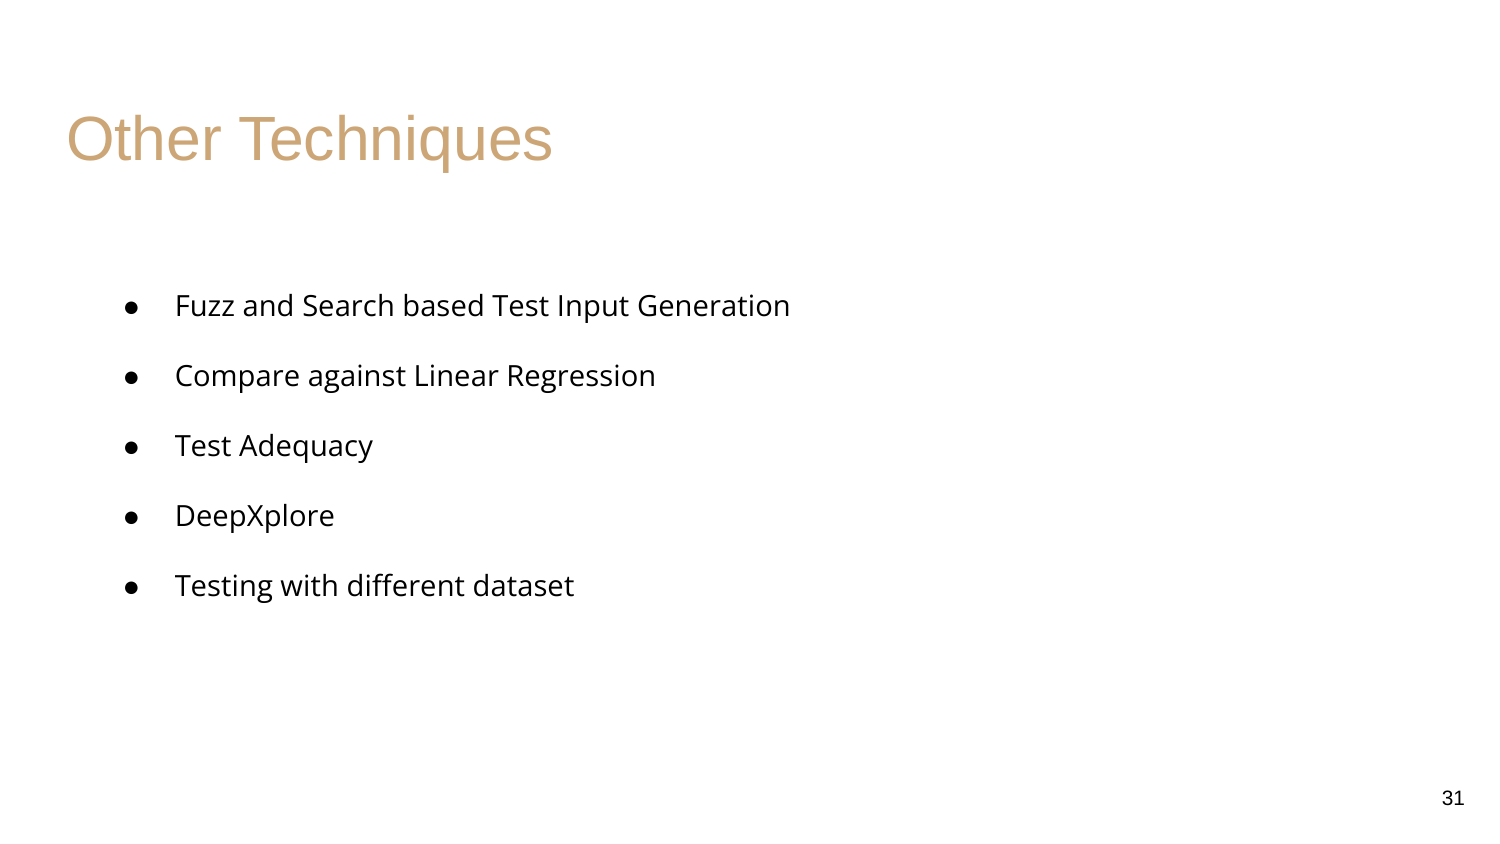

# Other Techniques
Fuzz and Search based Test Input Generation
Compare against Linear Regression
Test Adequacy
DeepXplore
Testing with different dataset
31